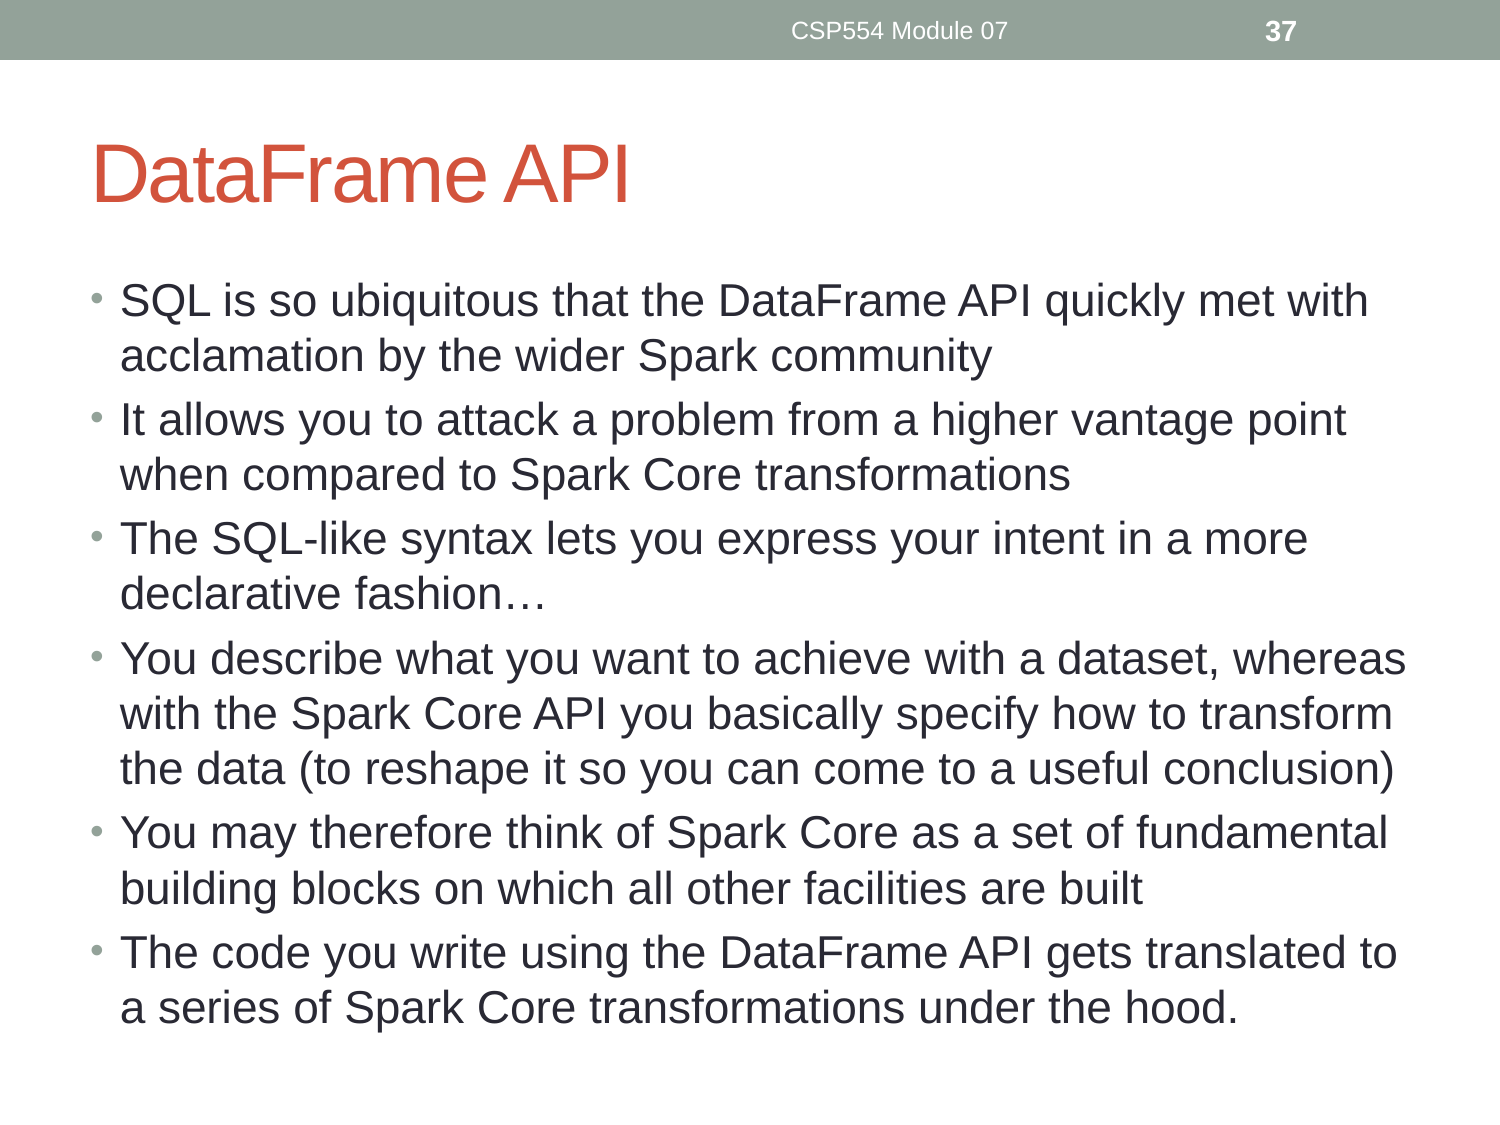

CSP554 Module 07
37
# DataFrame API
SQL is so ubiquitous that the DataFrame API quickly met with acclamation by the wider Spark community
It allows you to attack a problem from a higher vantage point when compared to Spark Core transformations
The SQL-like syntax lets you express your intent in a more declarative fashion…
You describe what you want to achieve with a dataset, whereas with the Spark Core API you basically specify how to transform the data (to reshape it so you can come to a useful conclusion)
You may therefore think of Spark Core as a set of fundamental building blocks on which all other facilities are built
The code you write using the DataFrame API gets translated to a series of Spark Core transformations under the hood.